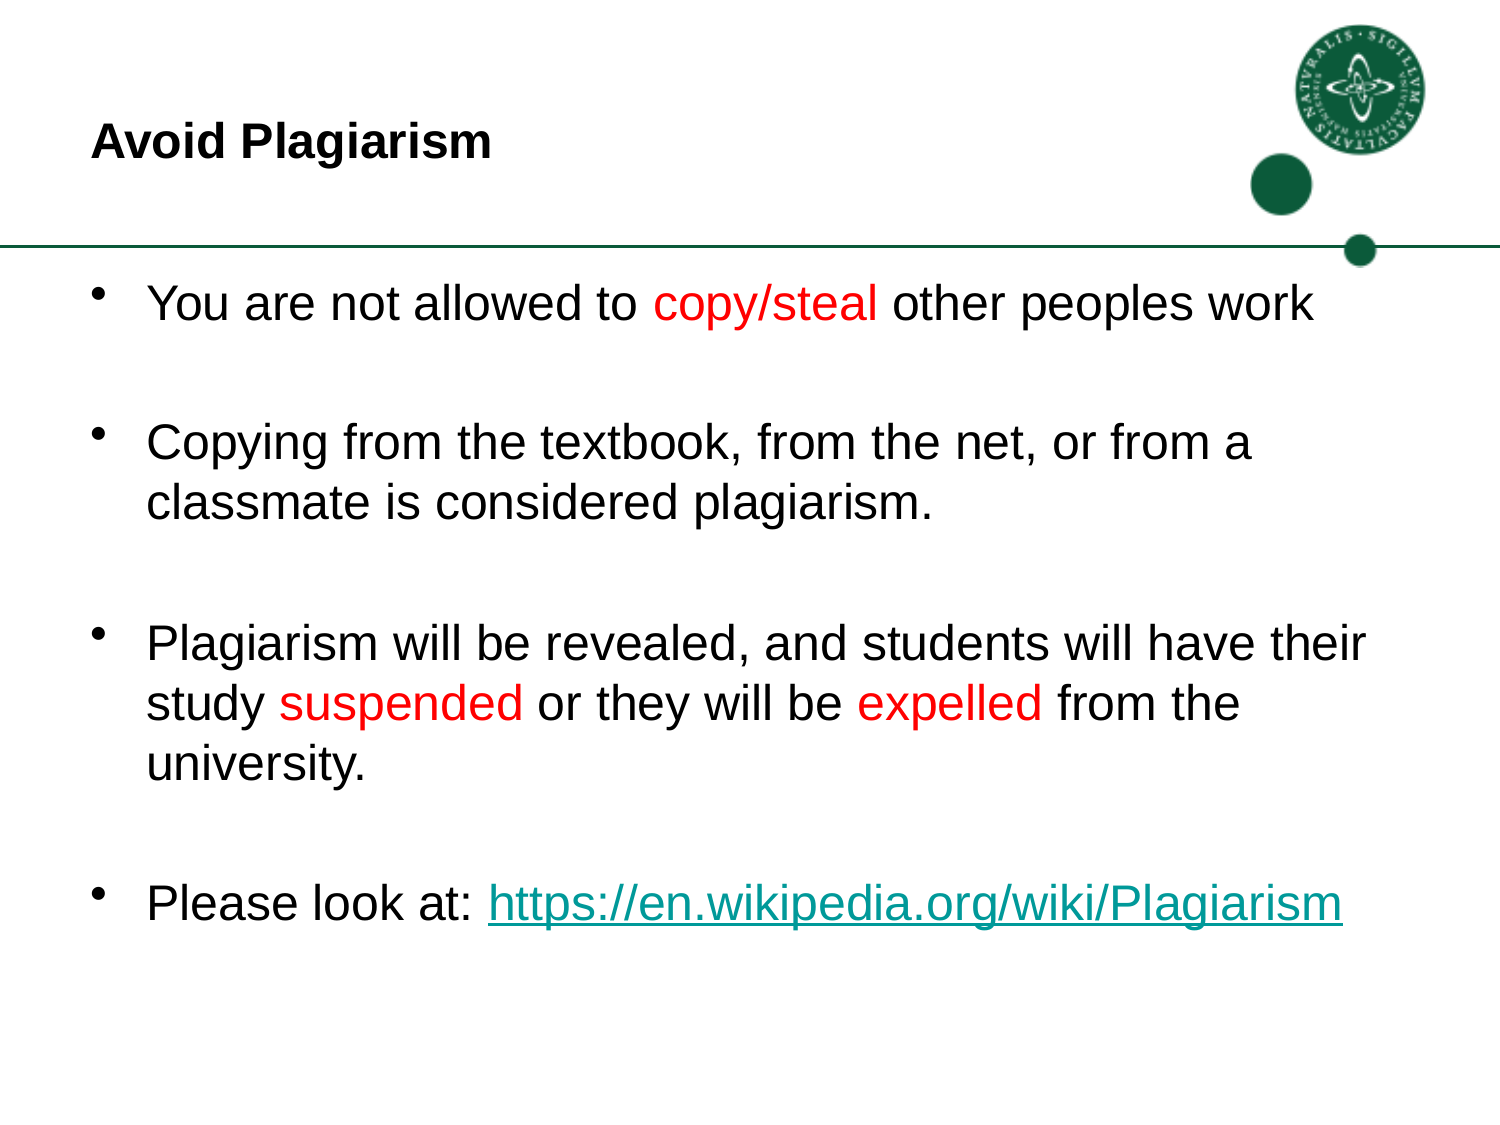

# Avoid Plagiarism
You are not allowed to copy/steal other peoples work

Copying from the textbook, from the net, or from a classmate is considered plagiarism.

Plagiarism will be revealed, and students will have their study suspended or they will be expelled from the university.

Please look at: https://en.wikipedia.org/wiki/Plagiarism